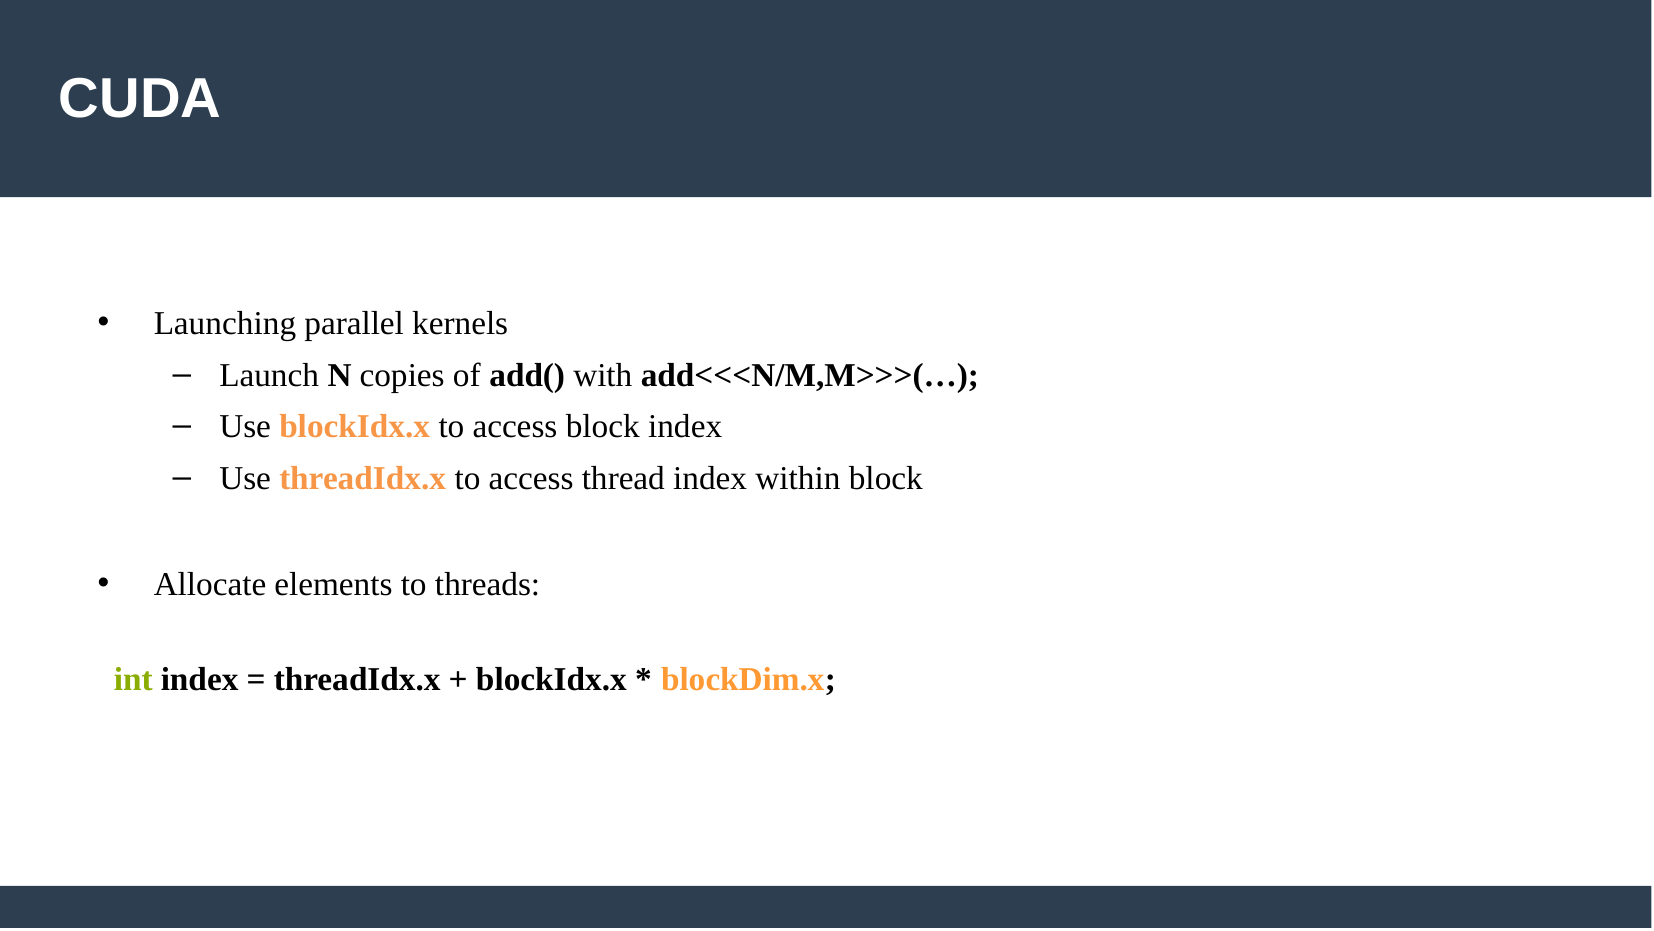

CUDA
Launching parallel kernels
Launch N copies of add() with add<<<N/M,M>>>(…);
Use blockIdx.x to access block index
Use threadIdx.x to access thread index within block

Allocate elements to threads:

  int index = threadIdx.x + blockIdx.x * blockDim.x;